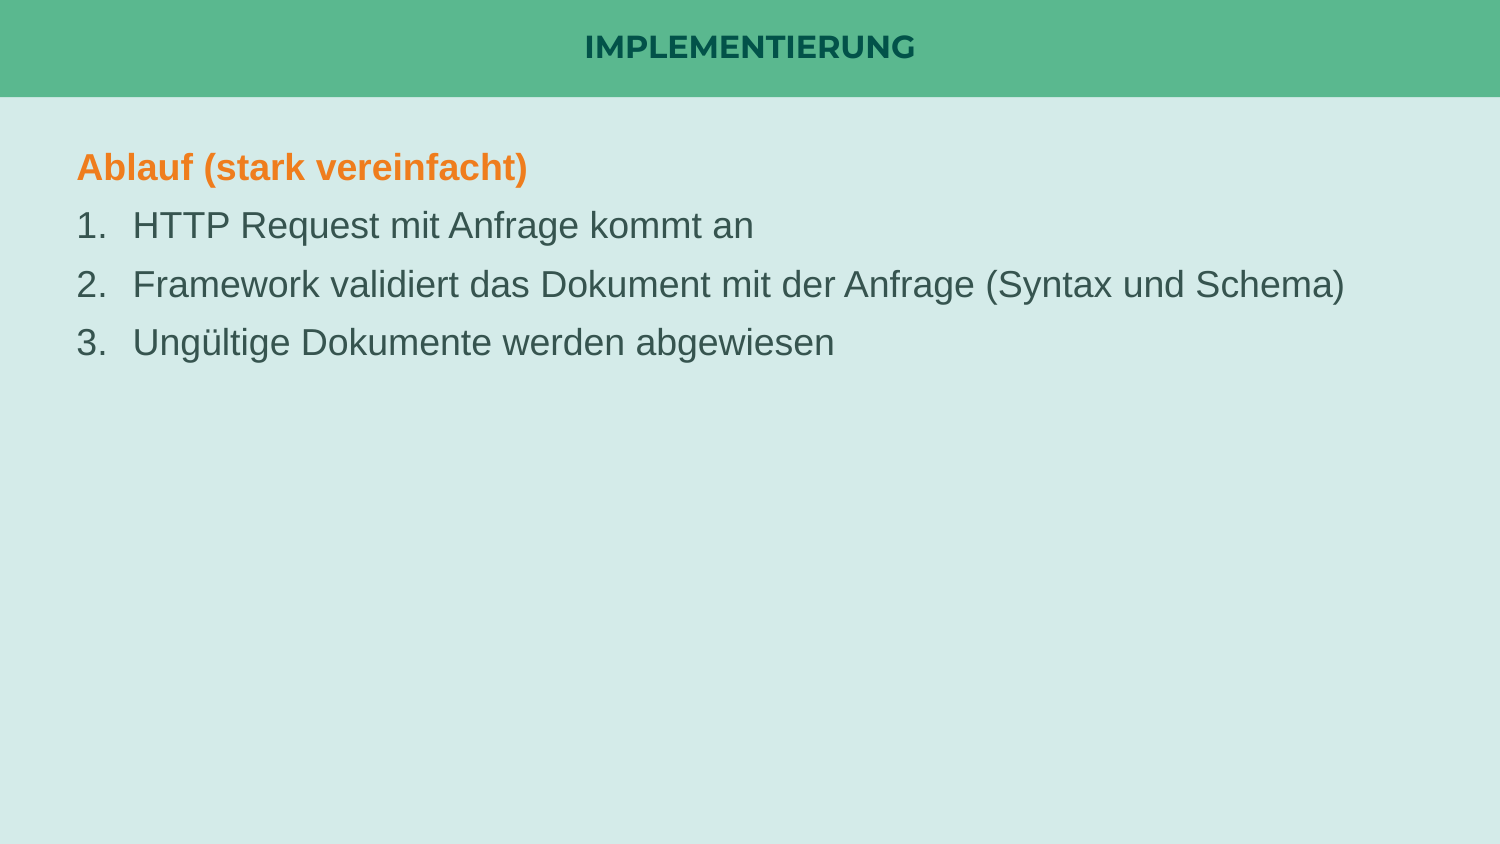

# Implementierung
Ablauf (stark vereinfacht)
HTTP Request mit Anfrage kommt an
Framework validiert das Dokument mit der Anfrage (Syntax und Schema)
Ungültige Dokumente werden abgewiesen